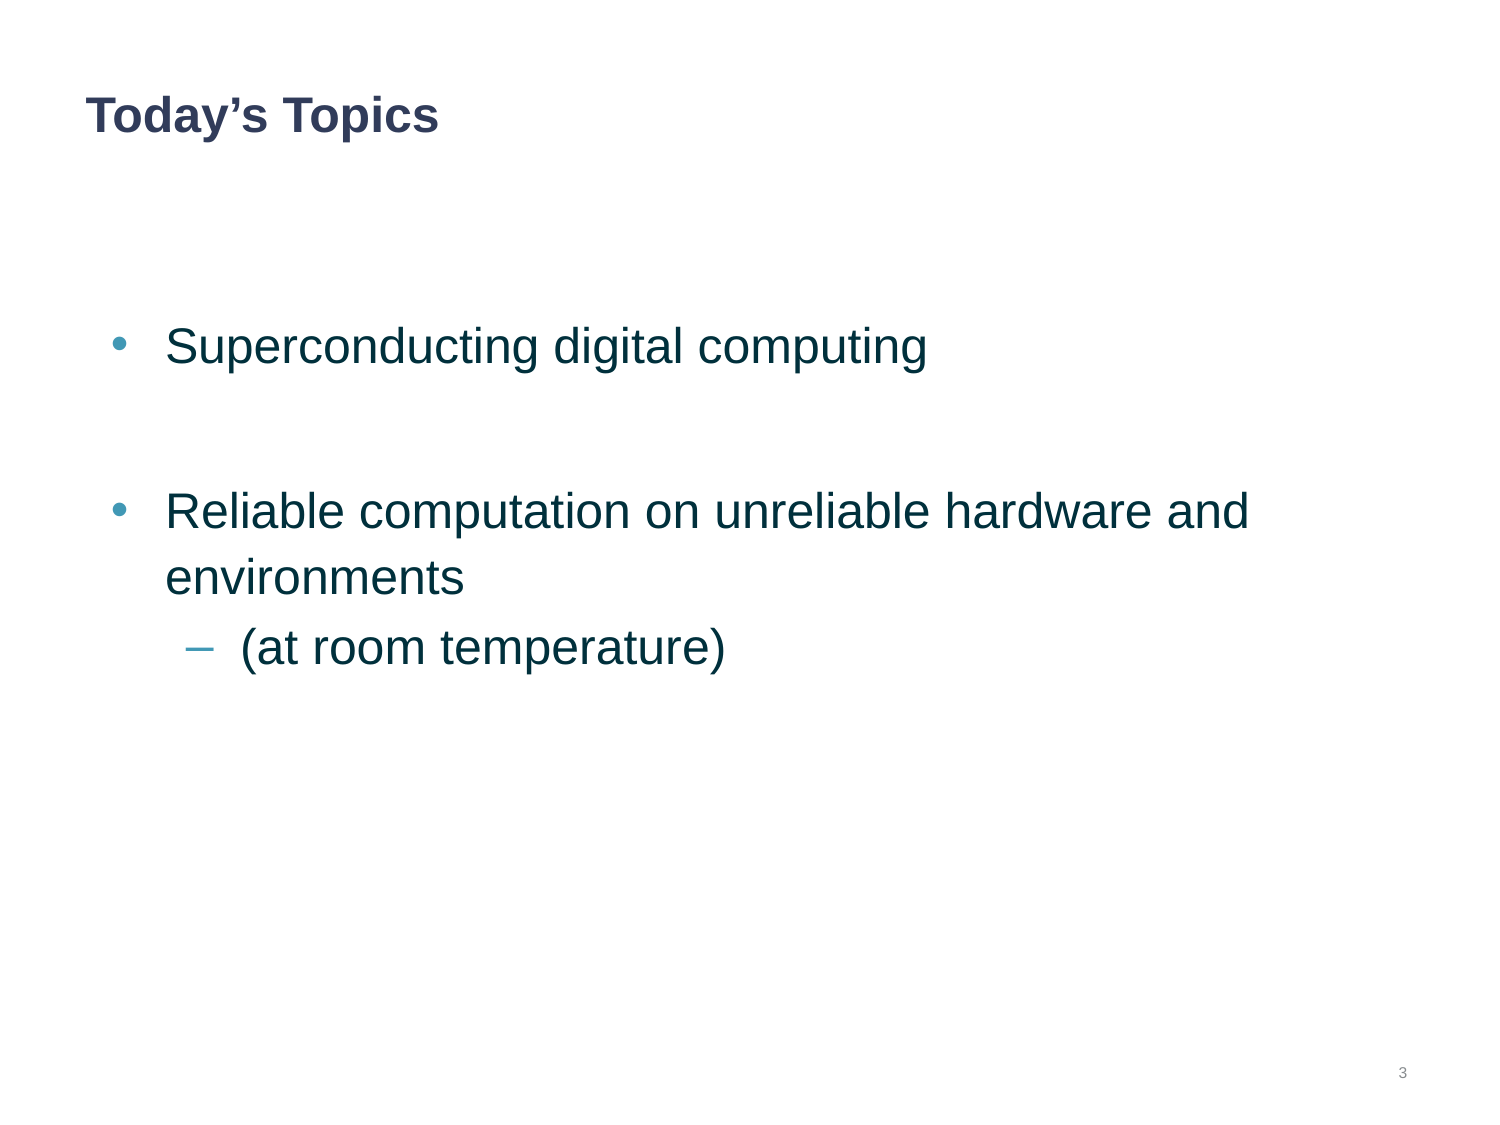

# Today’s Topics

Superconducting digital computing

Reliable computation on unreliable hardware and environments
(at room temperature)
3